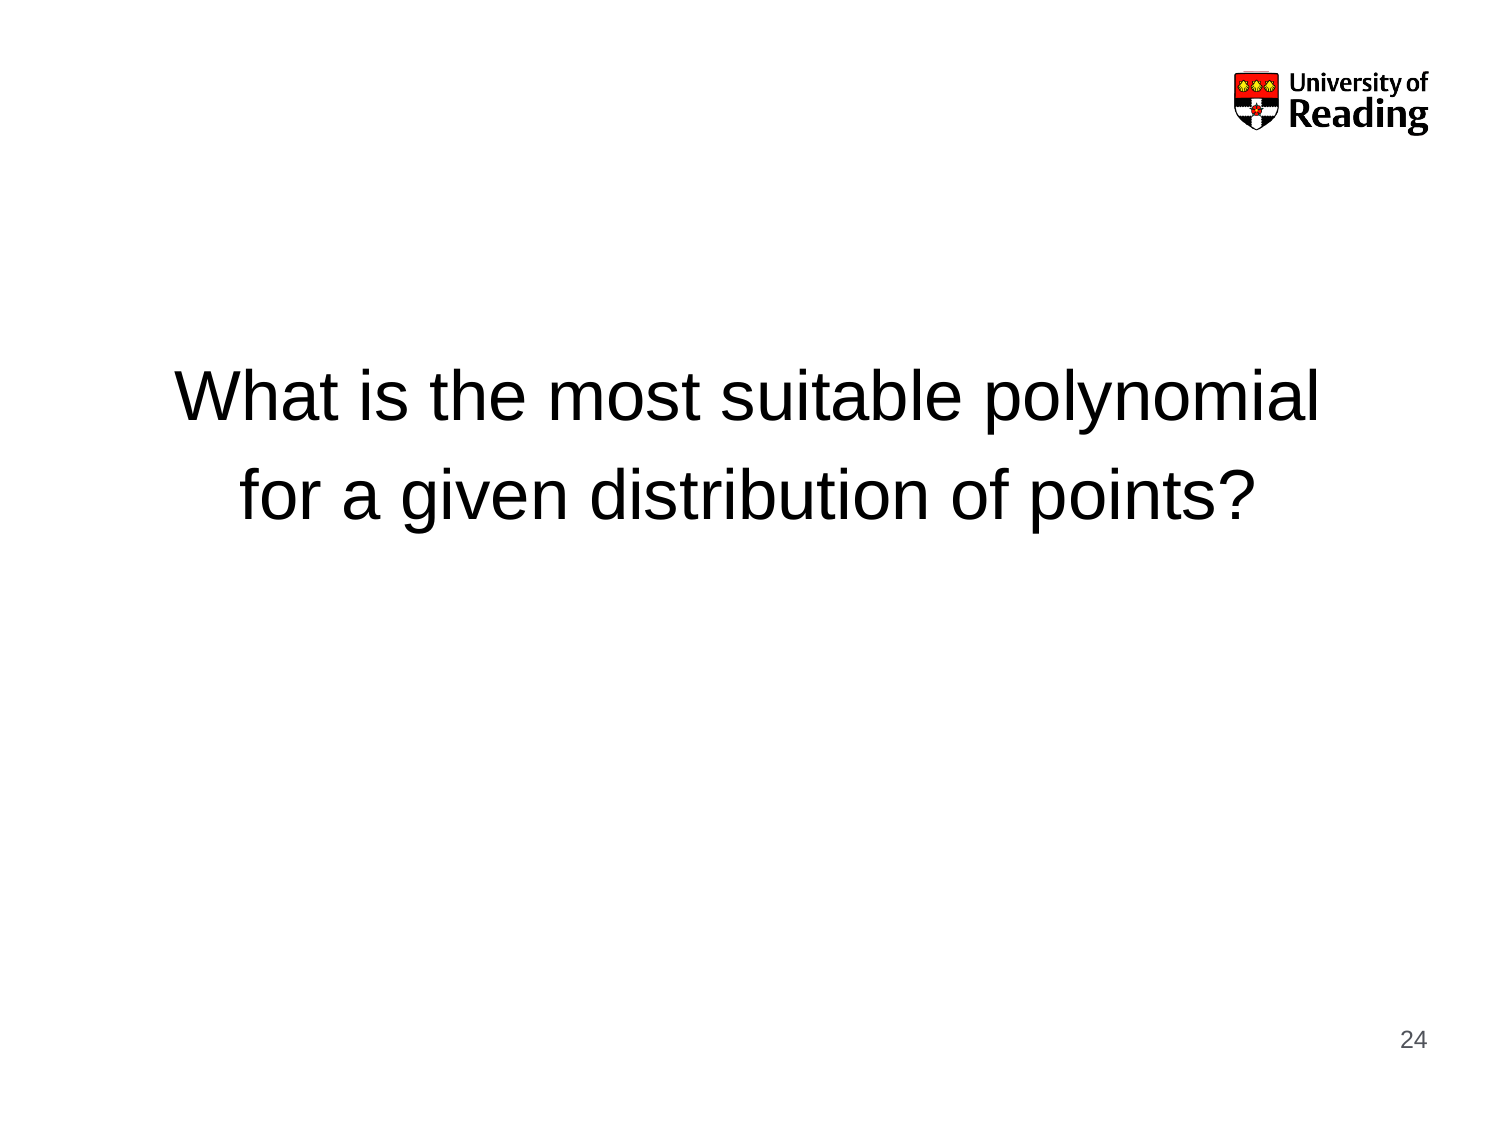

What is the most suitable polynomial
for a given distribution of points?
24